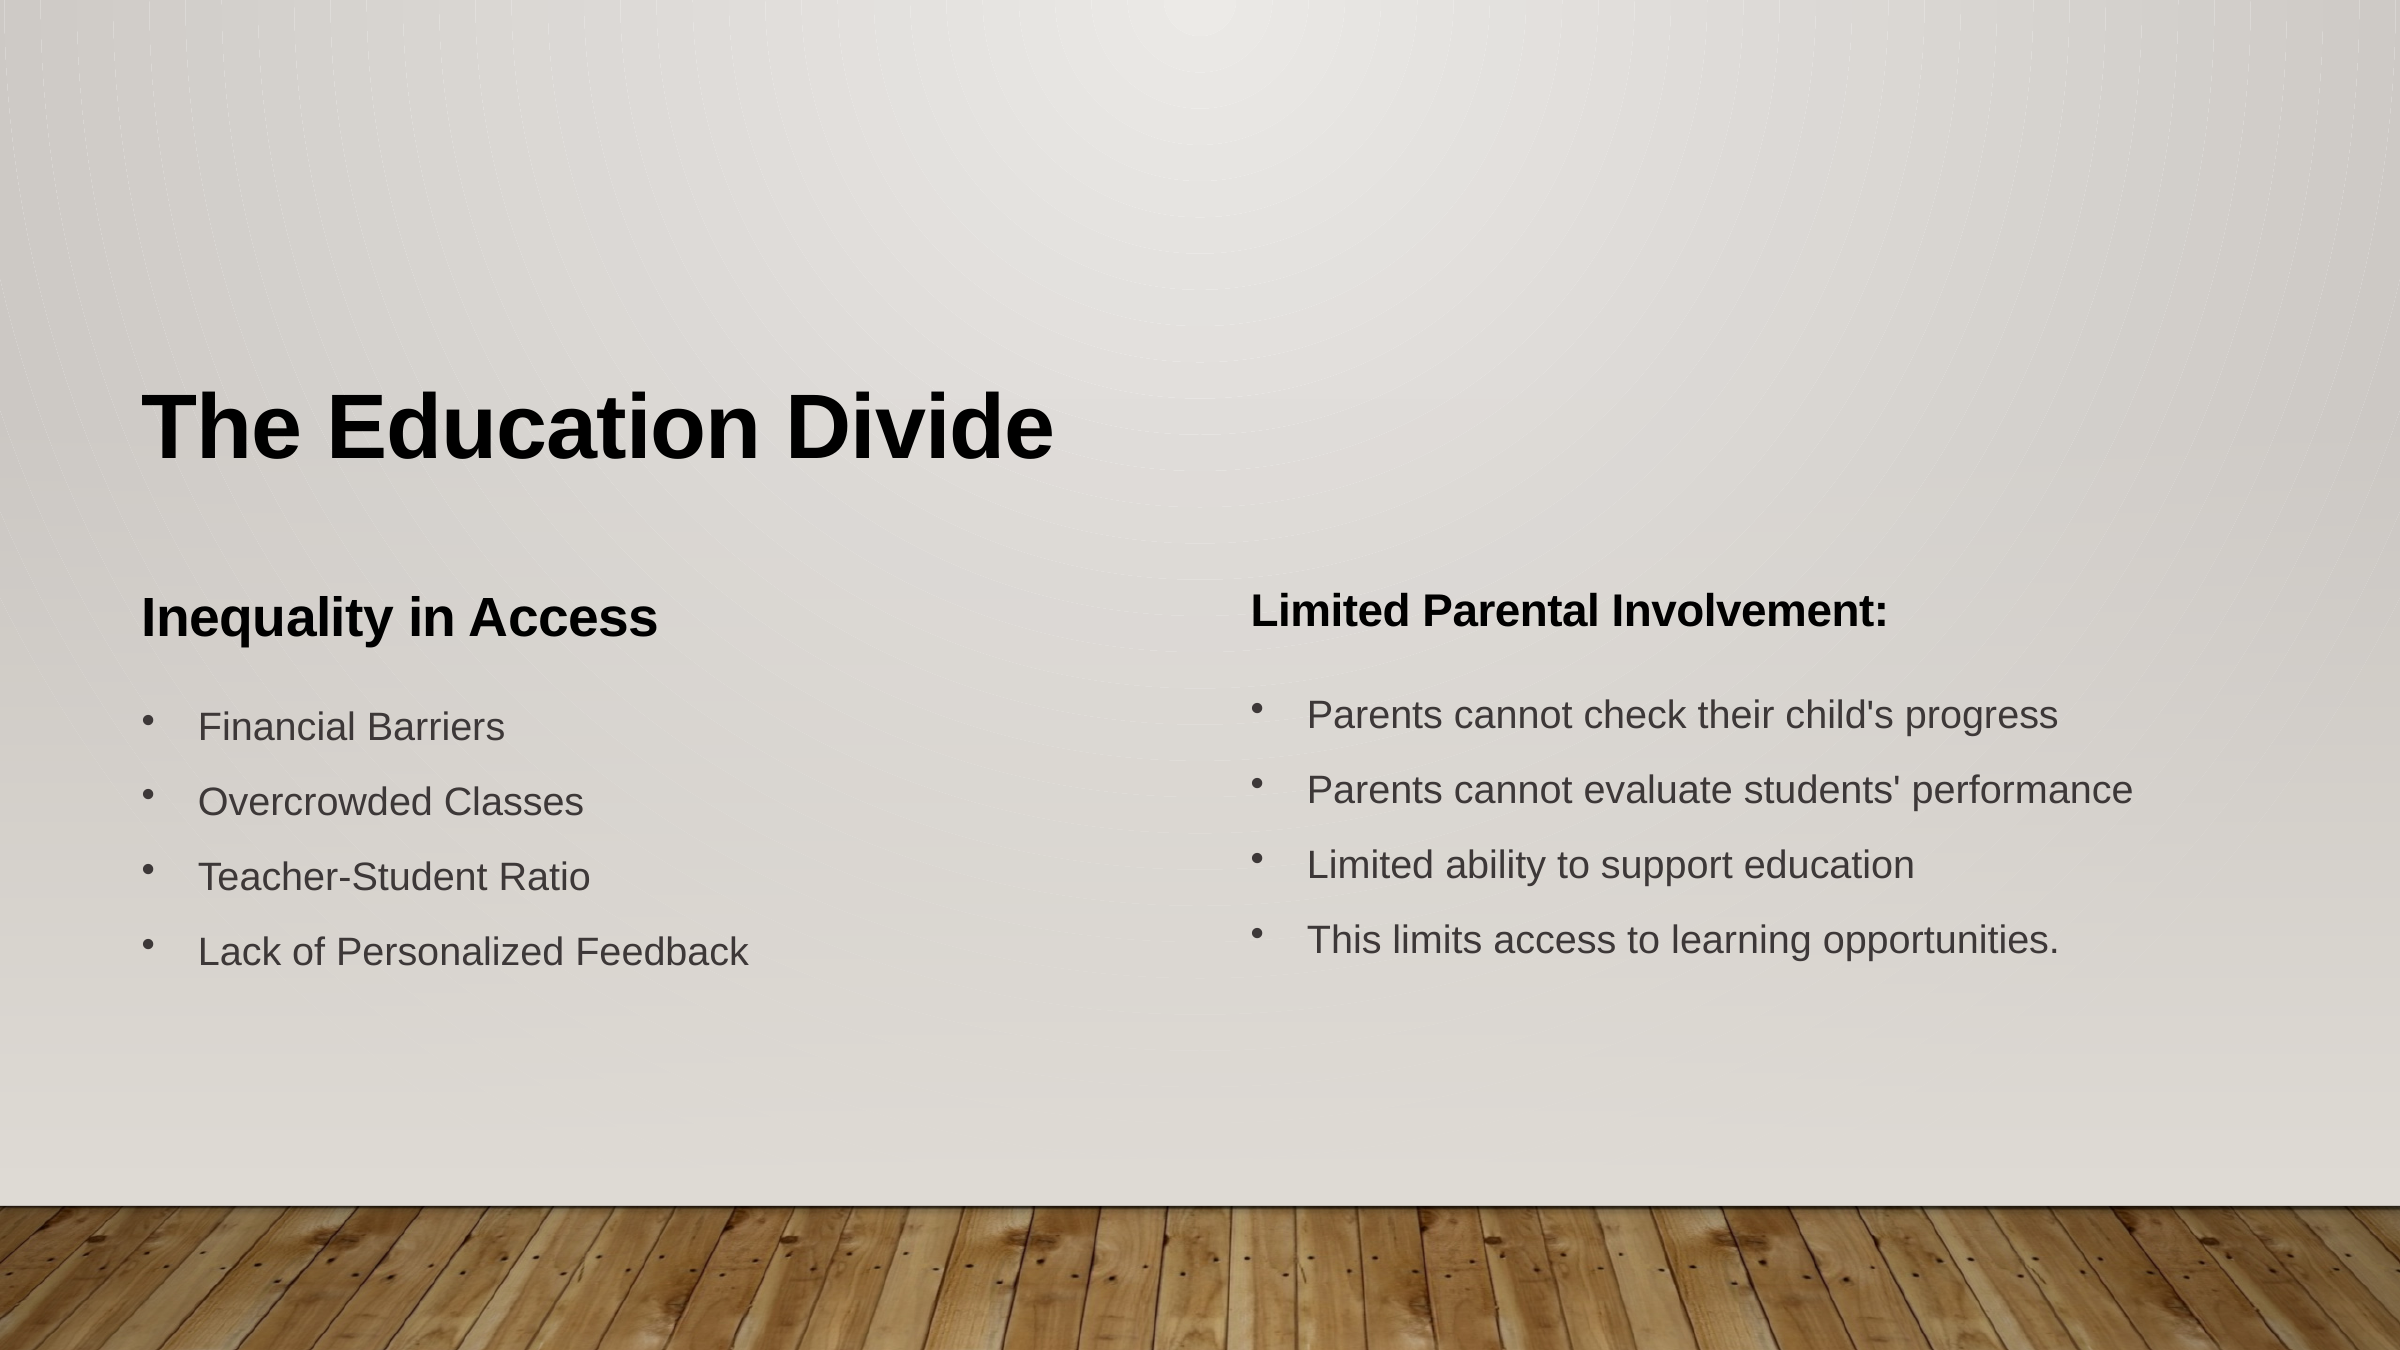

The Education Divide
Inequality in Access
Limited Parental Involvement:
Parents cannot check their child's progress
Financial Barriers
Parents cannot evaluate students' performance
Overcrowded Classes
Limited ability to support education
Teacher-Student Ratio
This limits access to learning opportunities.
Lack of Personalized Feedback